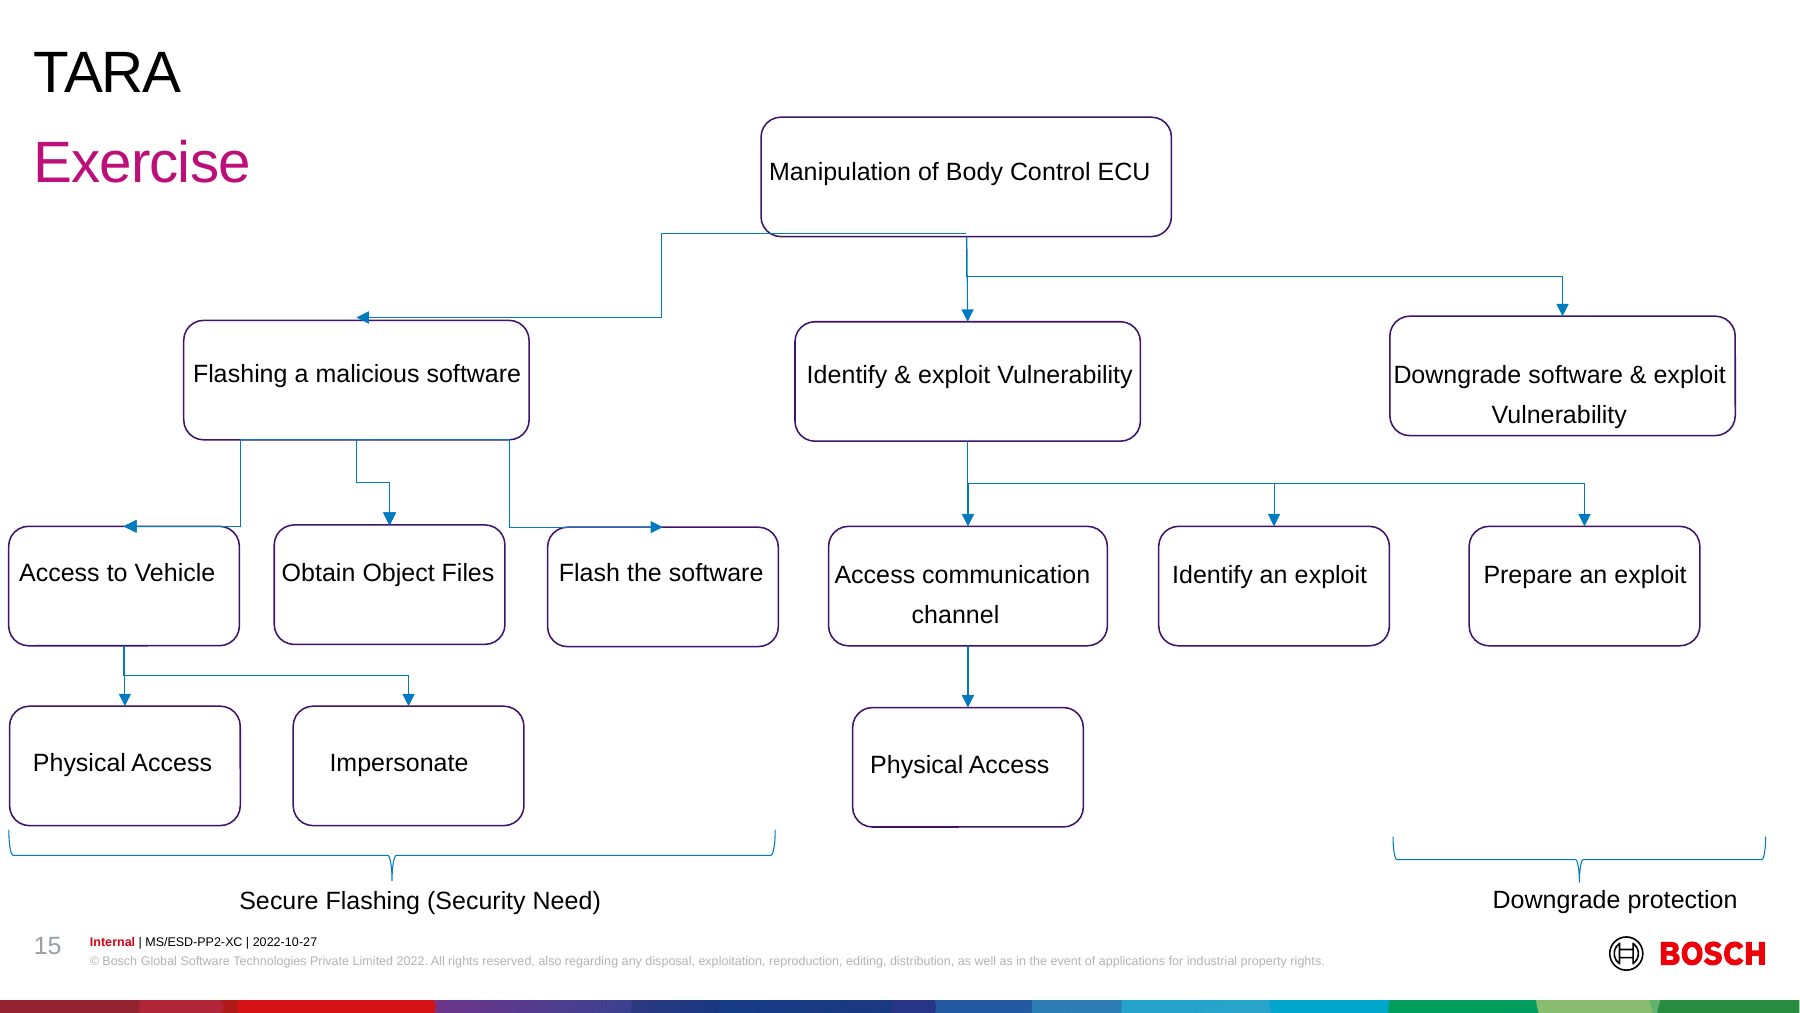

TARA

# Exercise
Manipulation of Body Control ECU

Flashing a malicious software
Identify & exploit Vulnerability
Downgrade software & exploit
              Vulnerability

Access to Vehicle
Obtain Object Files
Flash the software
Prepare an exploit
Identify an exploit
Access communication
           channel

Physical Access
Impersonate
Physical Access
Downgrade protection
Secure Flashing (Security Need)
15